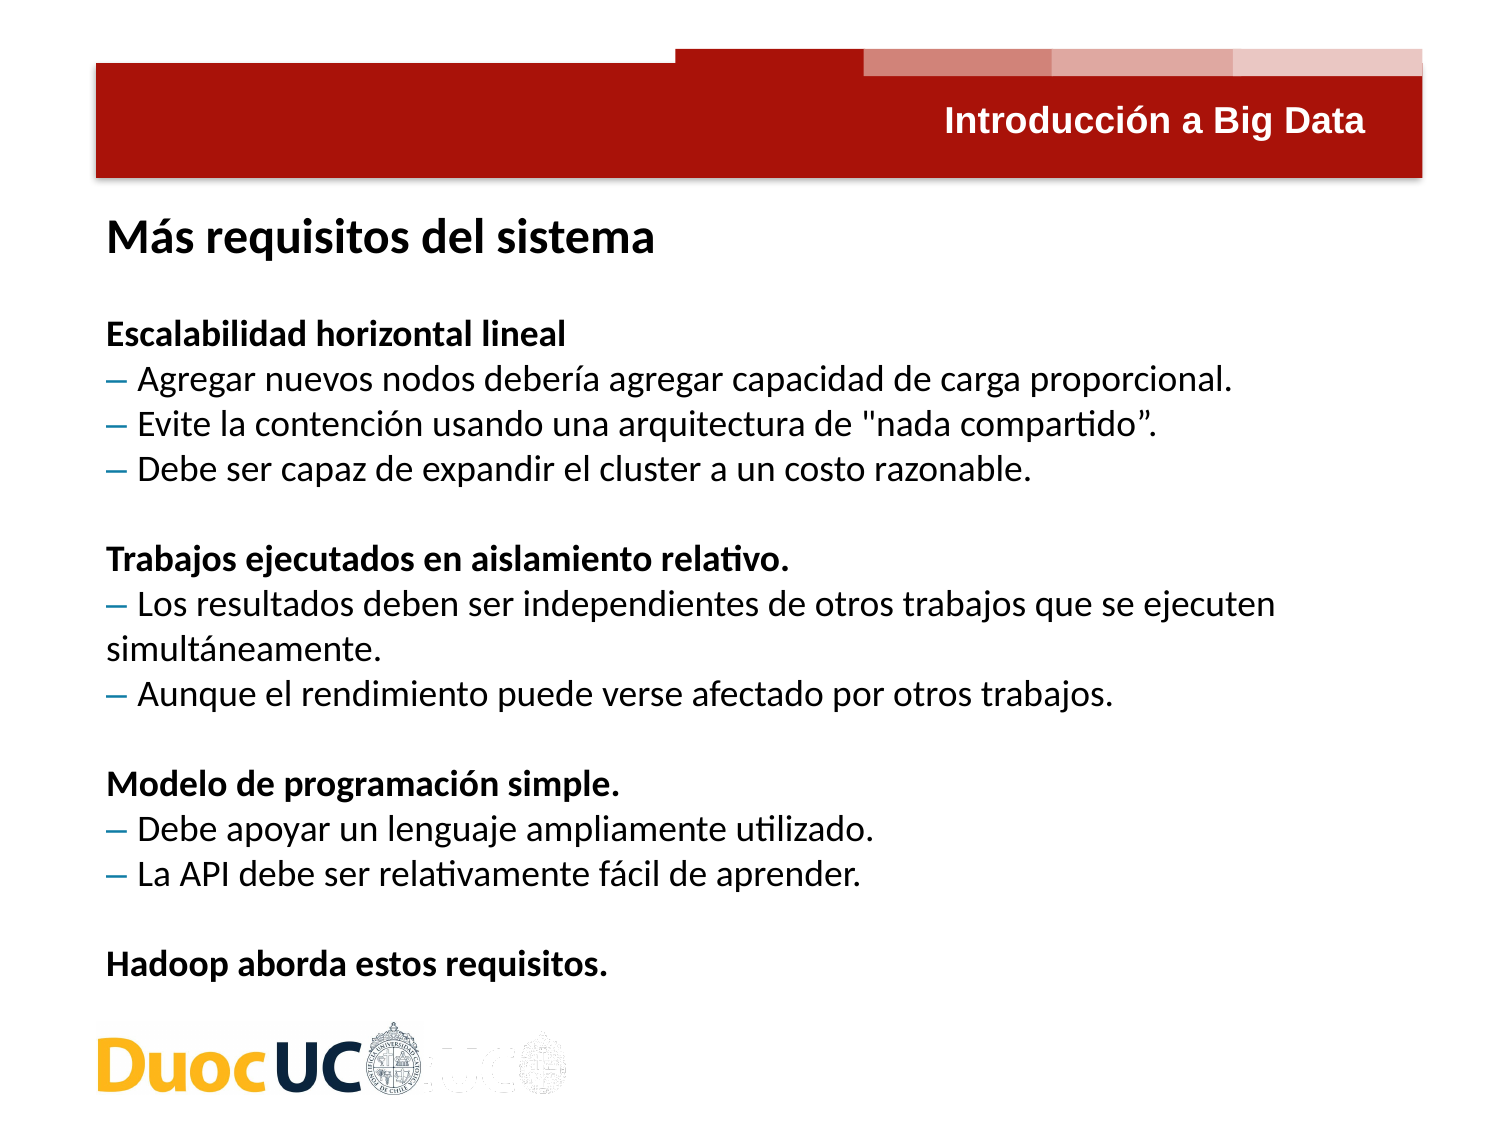

Introducción a Big Data
Más requisitos del sistema
Escalabilidad horizontal lineal
– Agregar nuevos nodos debería agregar capacidad de carga proporcional.
– Evite la contención usando una arquitectura de "nada compartido”.
– Debe ser capaz de expandir el cluster a un costo razonable.

Trabajos ejecutados en aislamiento relativo.
– Los resultados deben ser independientes de otros trabajos que se ejecuten simultáneamente.
– Aunque el rendimiento puede verse afectado por otros trabajos.

Modelo de programación simple.
– Debe apoyar un lenguaje ampliamente utilizado.
– La API debe ser relativamente fácil de aprender.

Hadoop aborda estos requisitos.